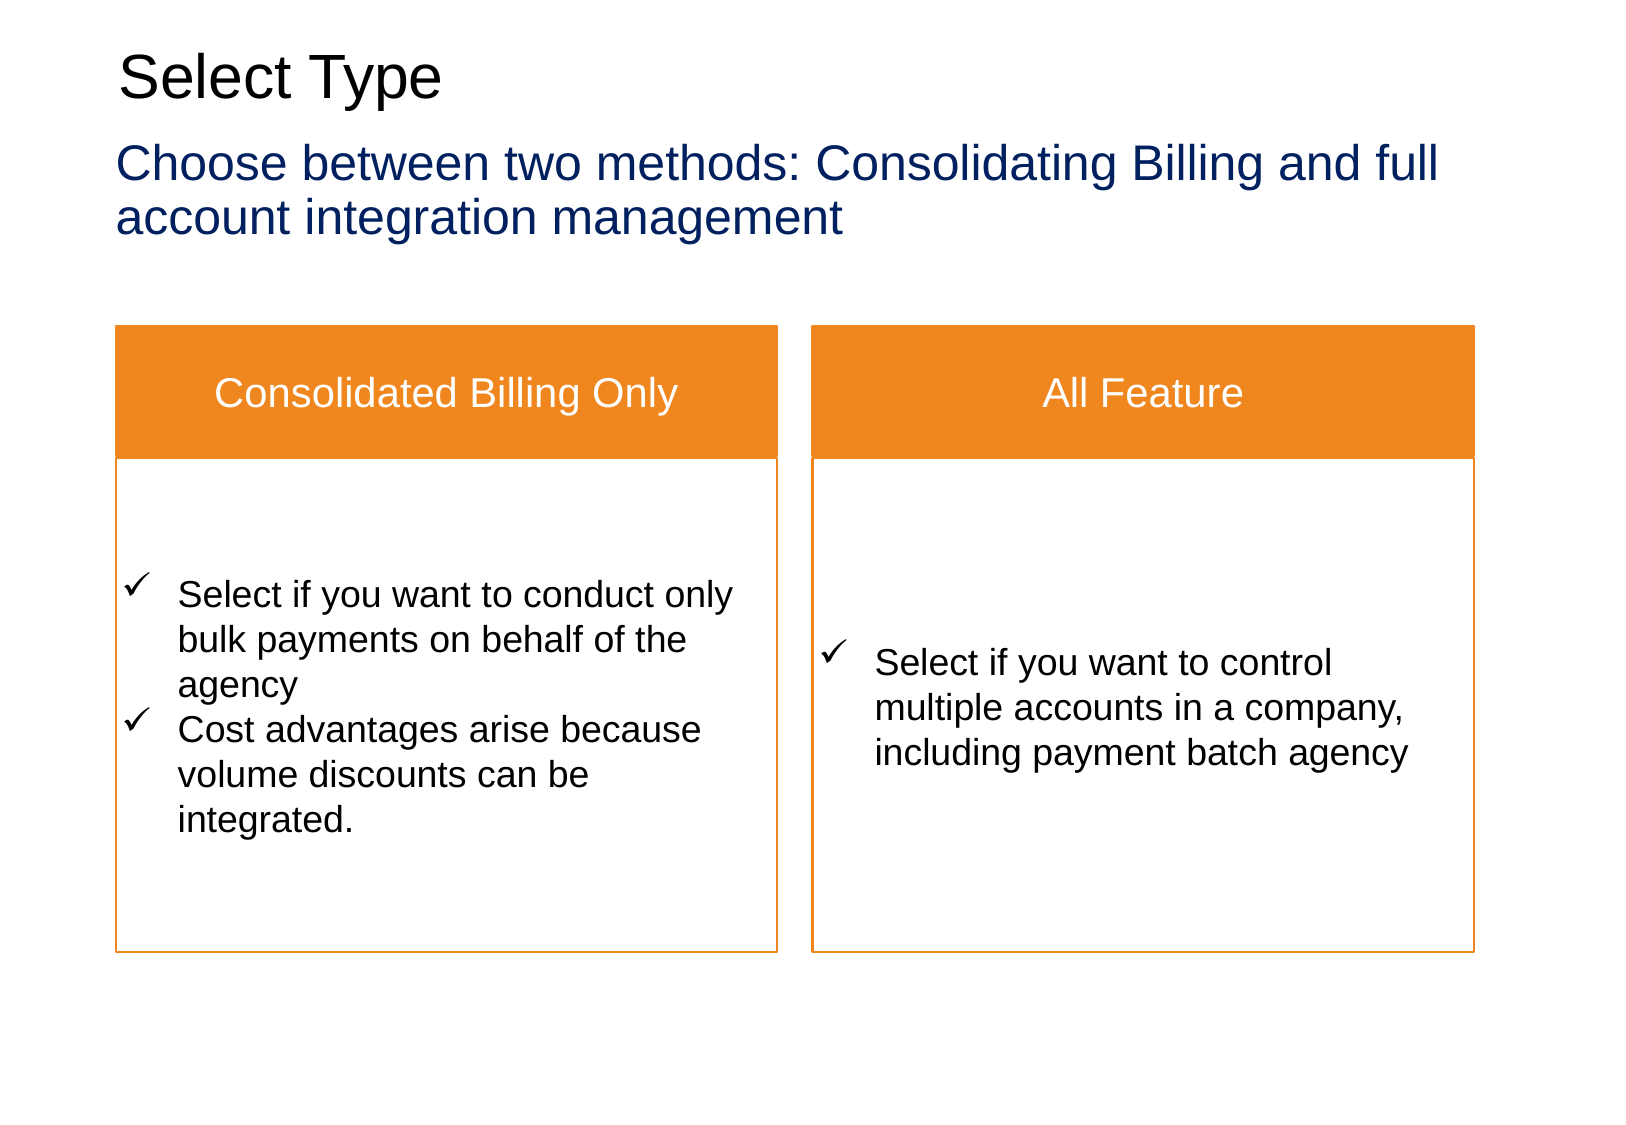

Select Type
Choose between two methods: Consolidating Billing and full account integration management
Consolidated Billing Only
All Feature
Select if you want to conduct only bulk payments on behalf of the agency
Cost advantages arise because volume discounts can be integrated.
Select if you want to control multiple accounts in a company, including payment batch agency